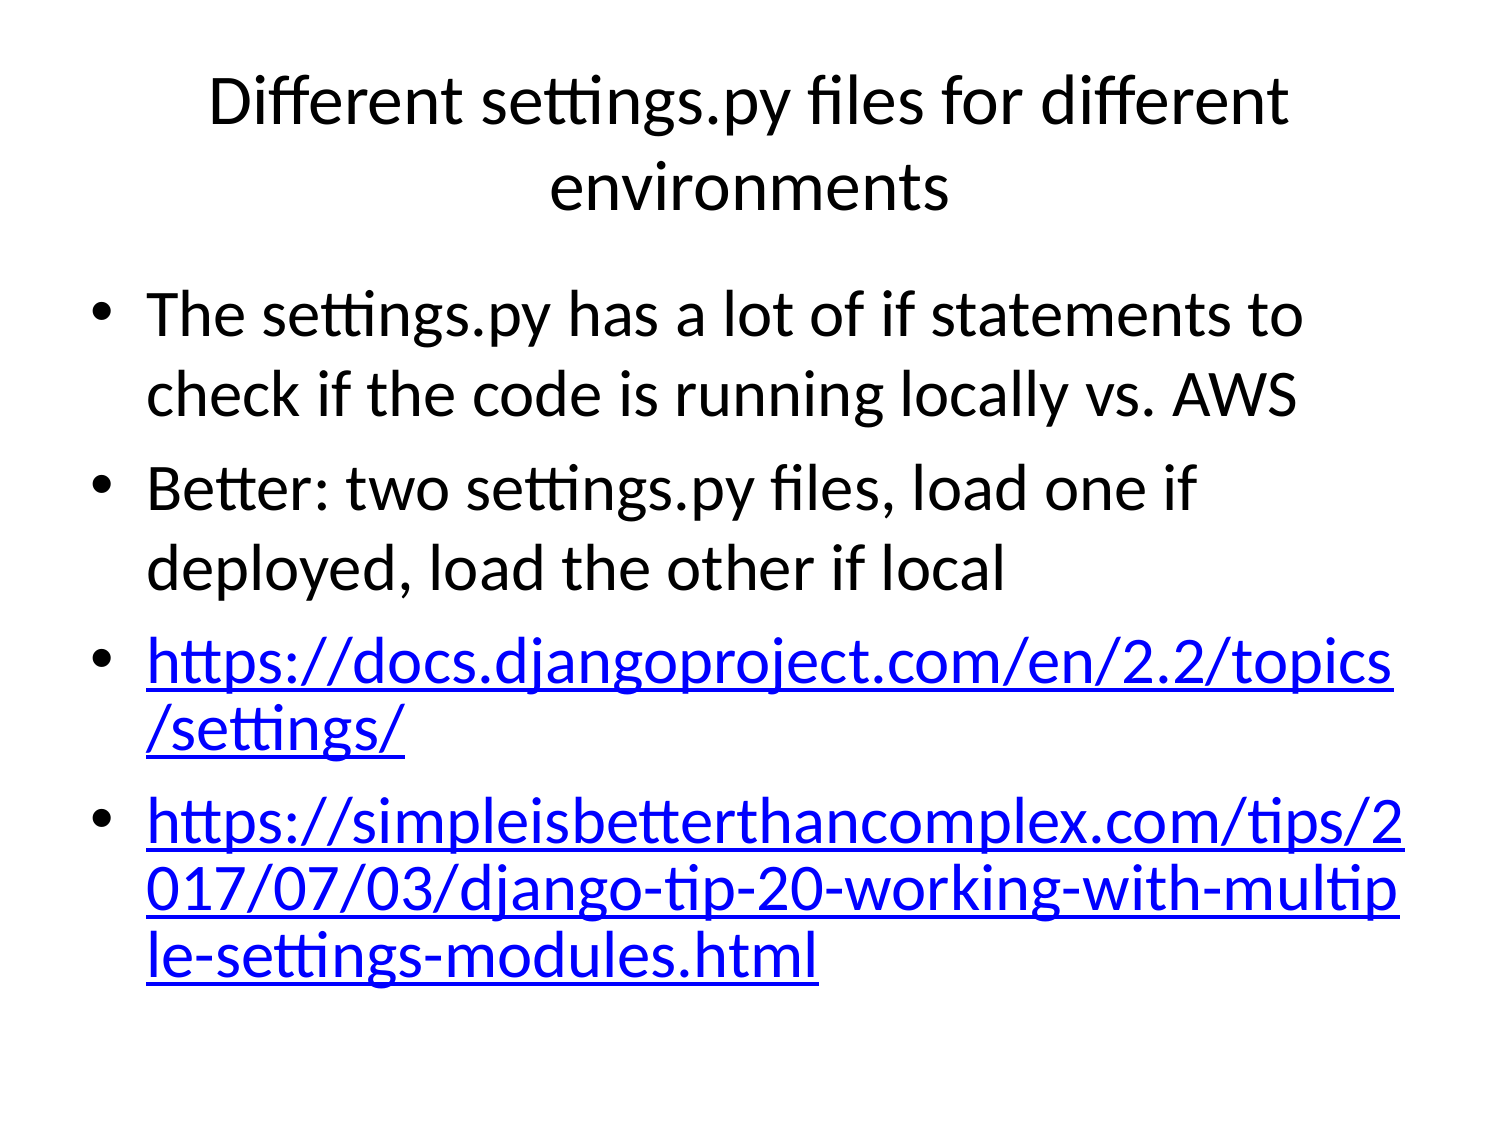

# Different settings.py files for different environments
The settings.py has a lot of if statements to check if the code is running locally vs. AWS
Better: two settings.py files, load one if deployed, load the other if local
https://docs.djangoproject.com/en/2.2/topics/settings/
https://simpleisbetterthancomplex.com/tips/2017/07/03/django-tip-20-working-with-multiple-settings-modules.html